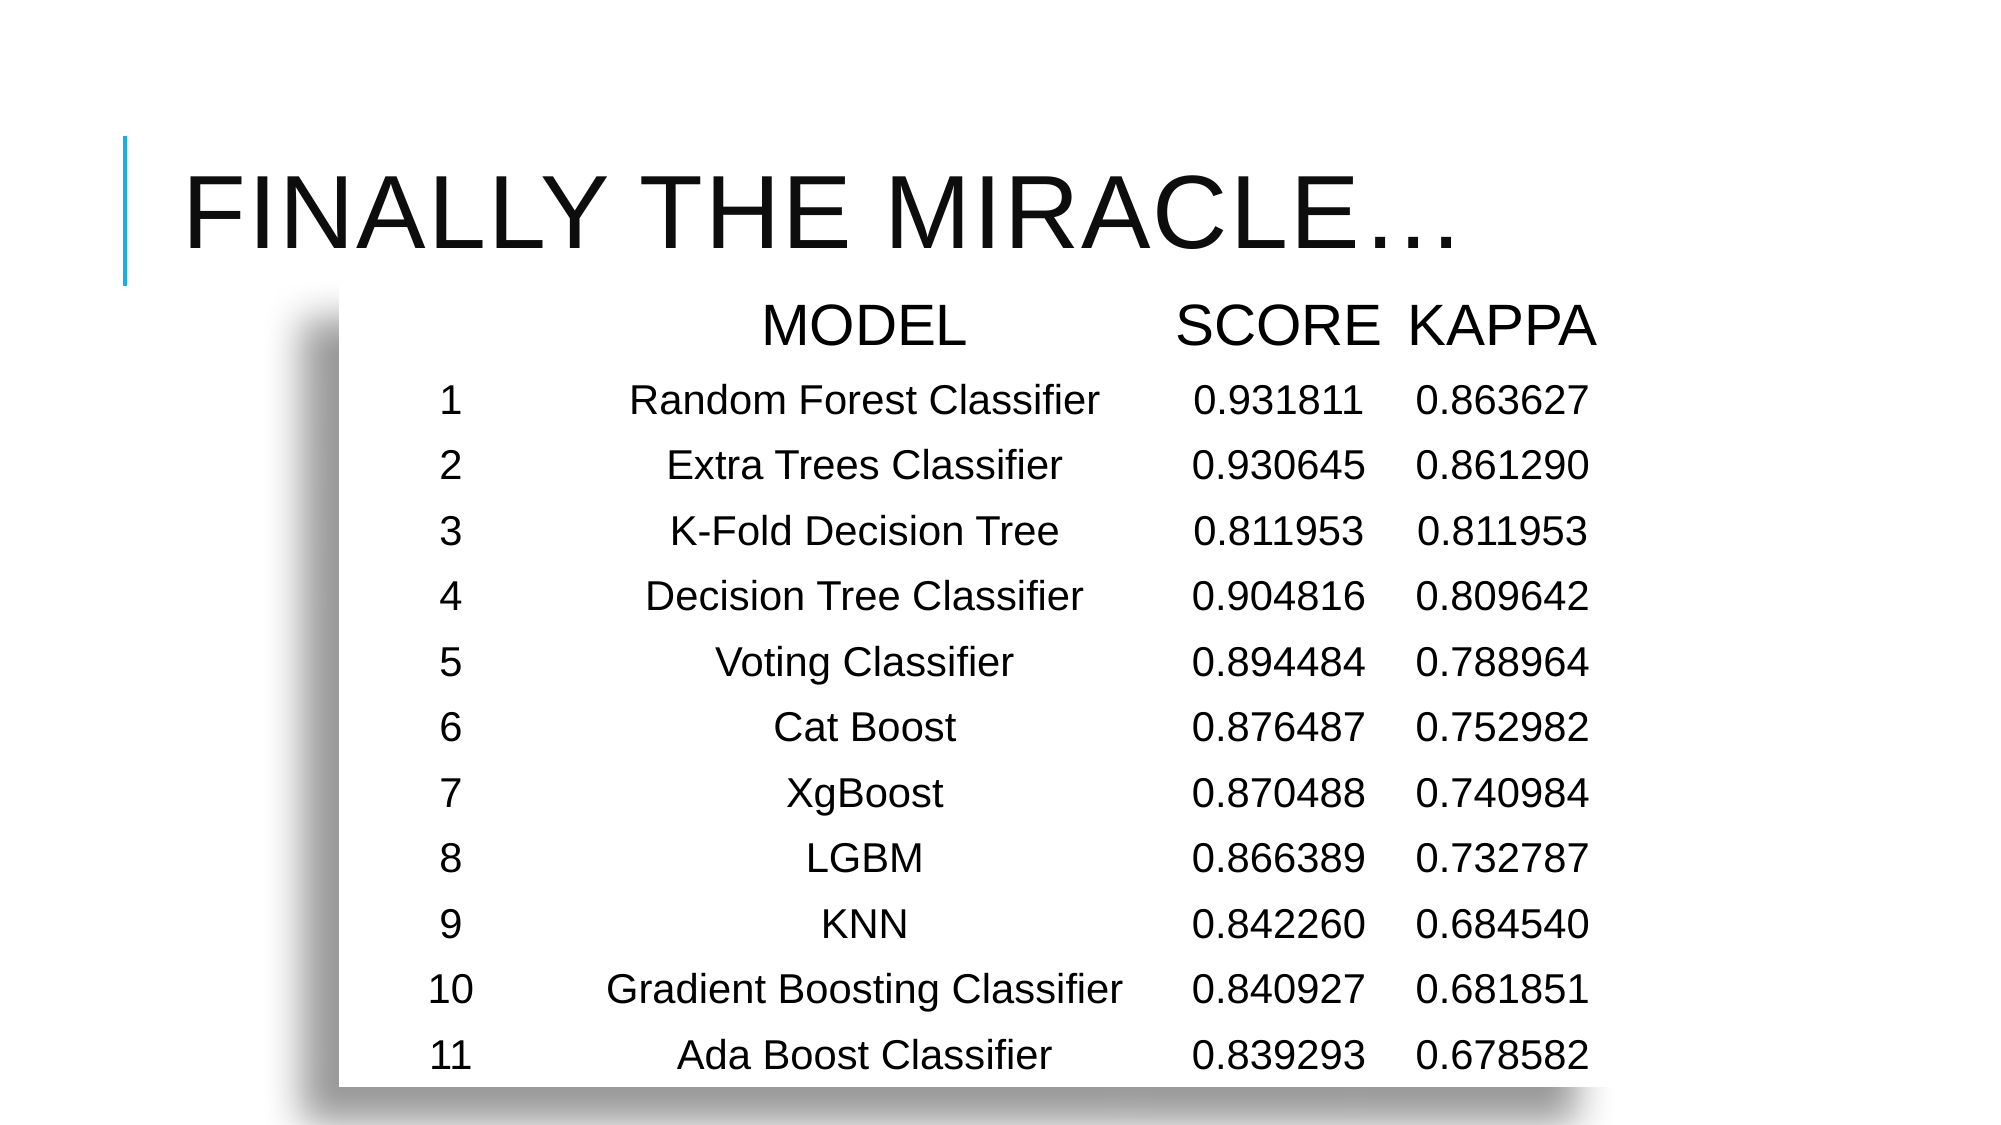

# Finally THE Miracle…
|  | MODEL | SCORE | KAPPA |
| --- | --- | --- | --- |
| 1 | Random Forest Classifier | 0.931811 | 0.863627 |
| 2 | Extra Trees Classifier | 0.930645 | 0.861290 |
| 3 | K-Fold Decision Tree | 0.811953 | 0.811953 |
| 4 | Decision Tree Classifier | 0.904816 | 0.809642 |
| 5 | Voting Classifier | 0.894484 | 0.788964 |
| 6 | Cat Boost | 0.876487 | 0.752982 |
| 7 | XgBoost | 0.870488 | 0.740984 |
| 8 | LGBM | 0.866389 | 0.732787 |
| 9 | KNN | 0.842260 | 0.684540 |
| 10 | Gradient Boosting Classifier | 0.840927 | 0.681851 |
| 11 | Ada Boost Classifier | 0.839293 | 0.678582 |